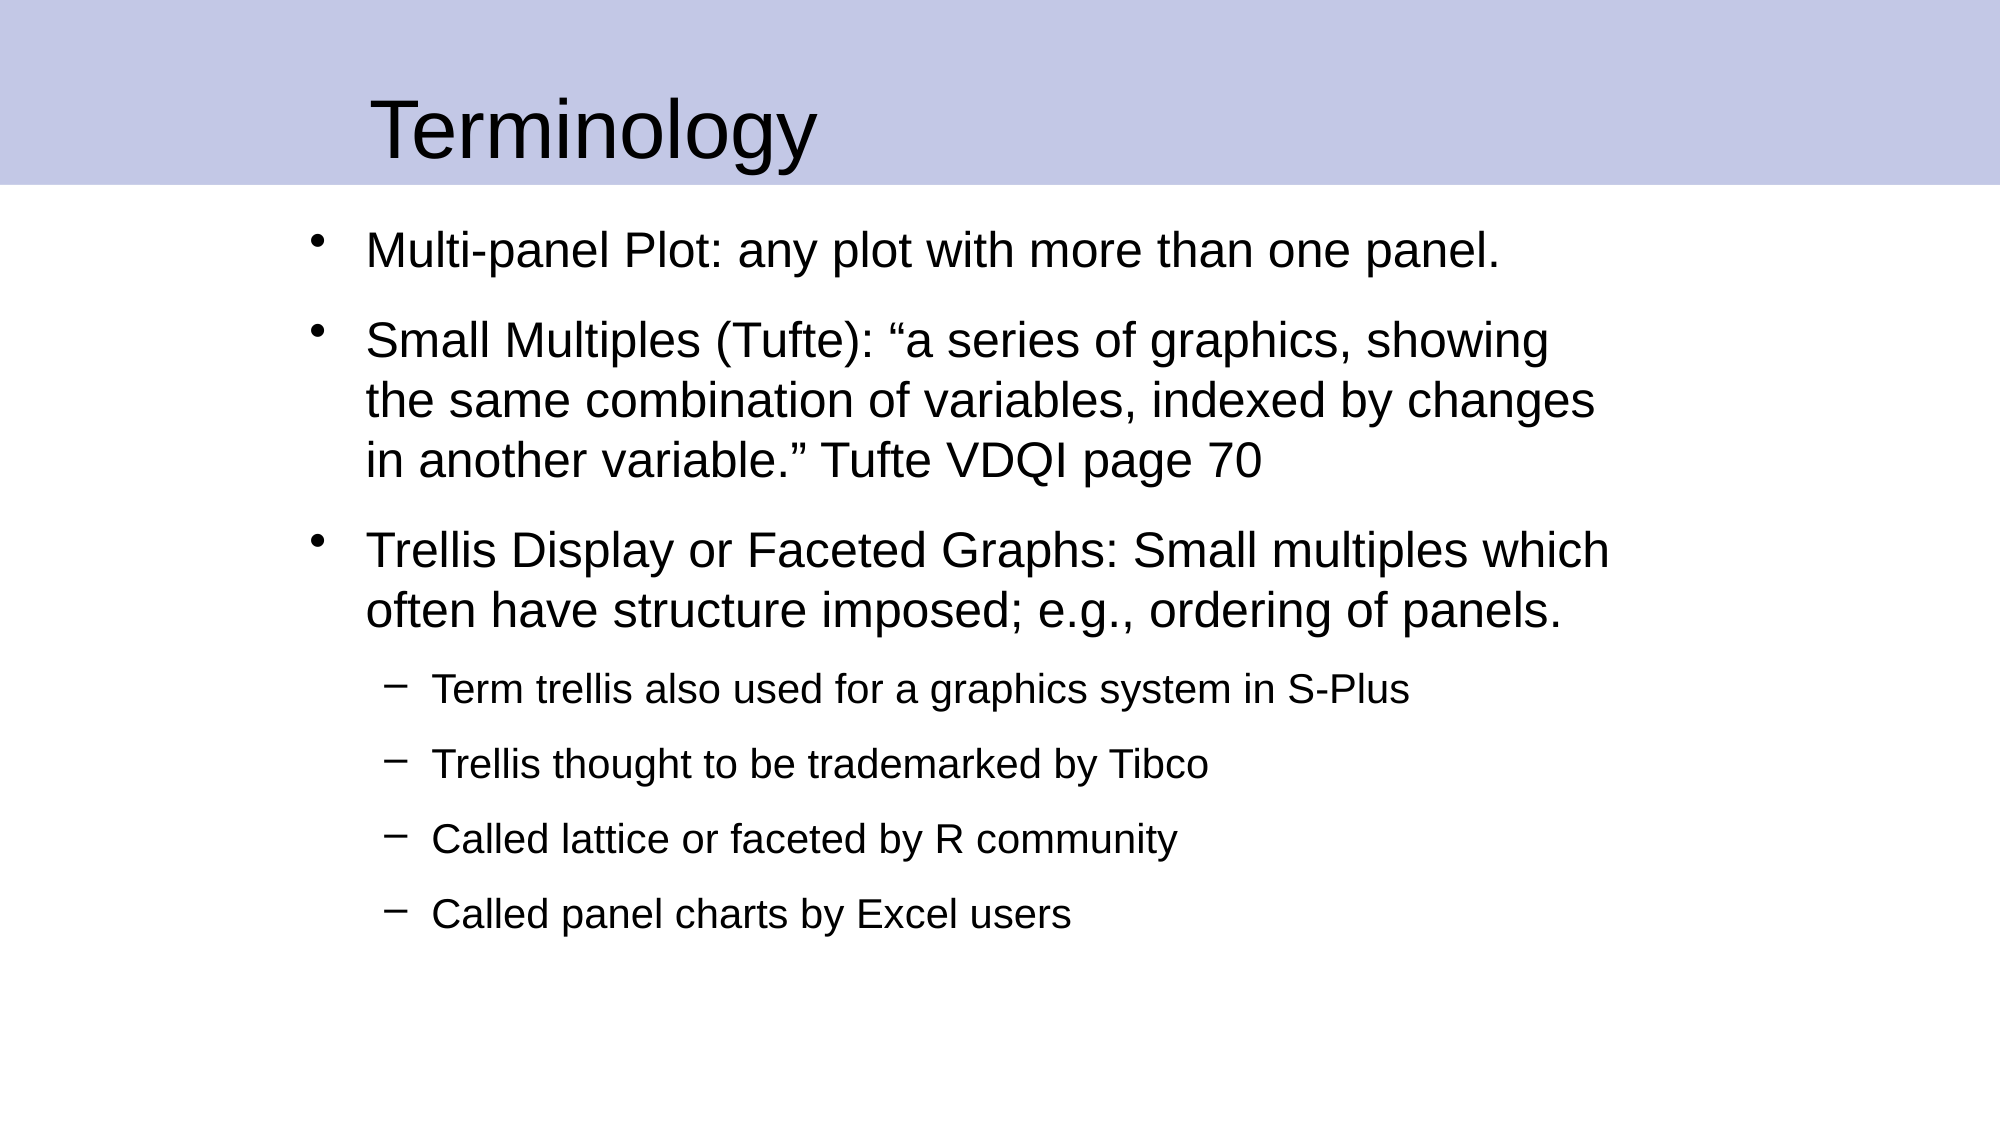

# Terminology
Multi-panel Plot: any plot with more than one panel.
Small Multiples (Tufte): “a series of graphics, showing the same combination of variables, indexed by changes in another variable.” Tufte VDQI page 70
Trellis Display or Faceted Graphs: Small multiples which often have structure imposed; e.g., ordering of panels.
Term trellis also used for a graphics system in S-Plus
Trellis thought to be trademarked by Tibco
Called lattice or faceted by R community
Called panel charts by Excel users